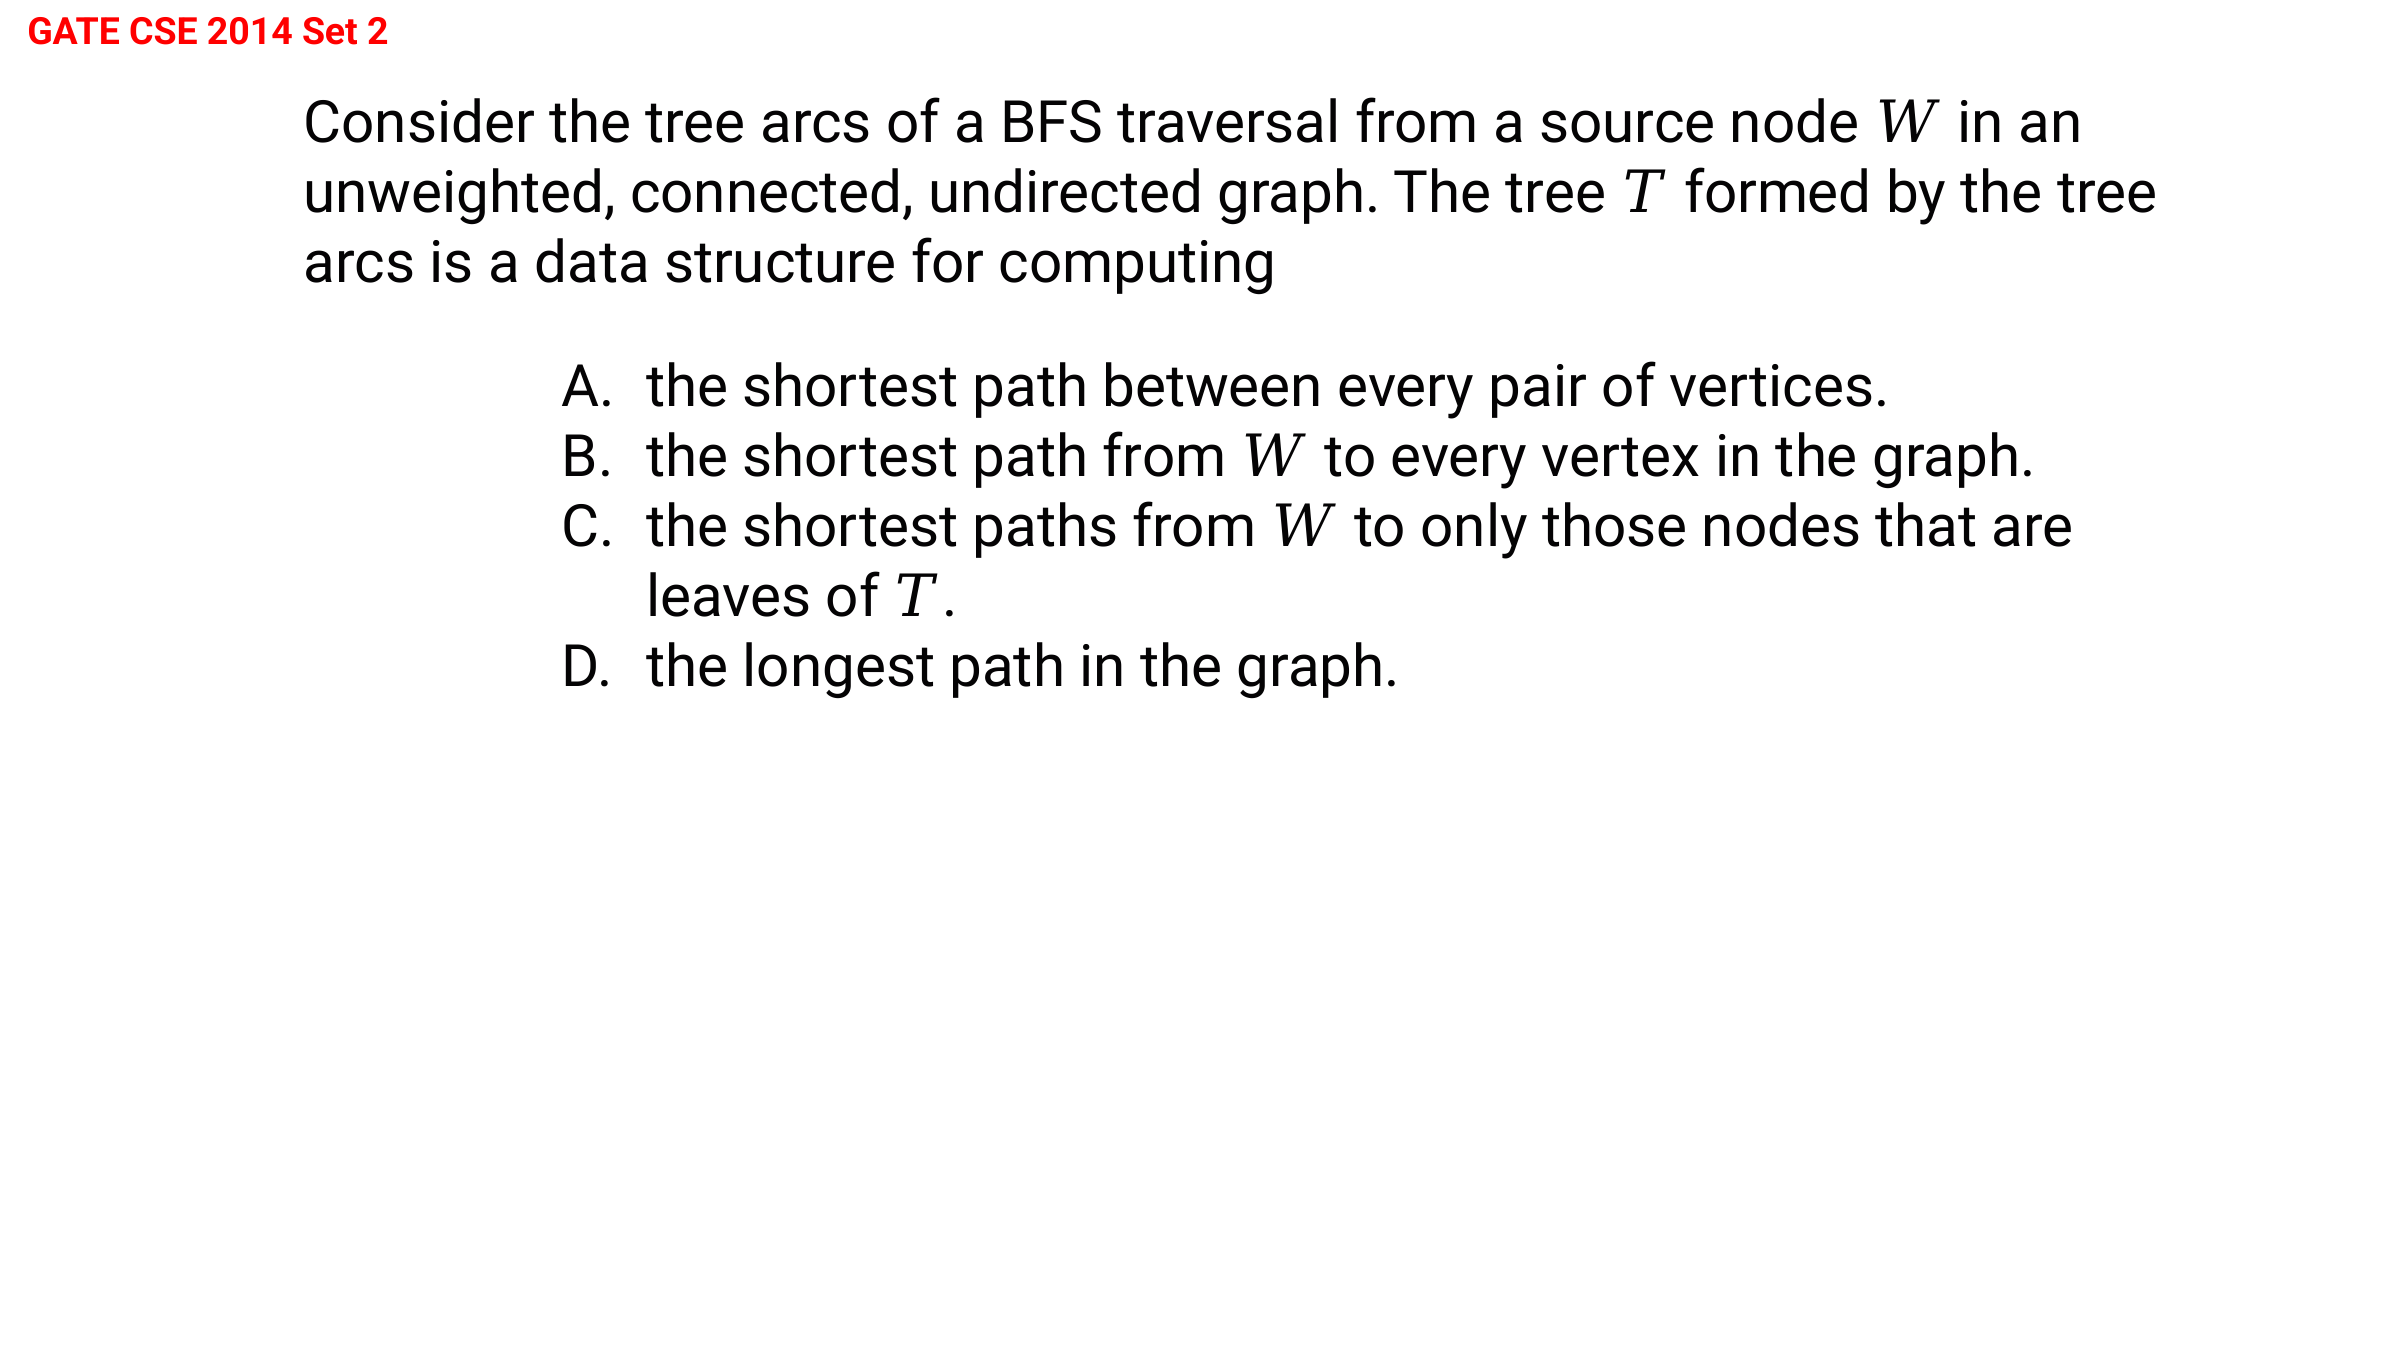

GATE CSE 2014 Set 2
Consider the tree arcs of a BFS traversal from a source node 𝑊 in an unweighted, connected, undirected graph. The tree 𝑇 formed by the tree arcs is a data structure for computing
the shortest path between every pair of vertices.
the shortest path from 𝑊 to every vertex in the graph.
the shortest paths from 𝑊 to only those nodes that are leaves of 𝑇.
the longest path in the graph.